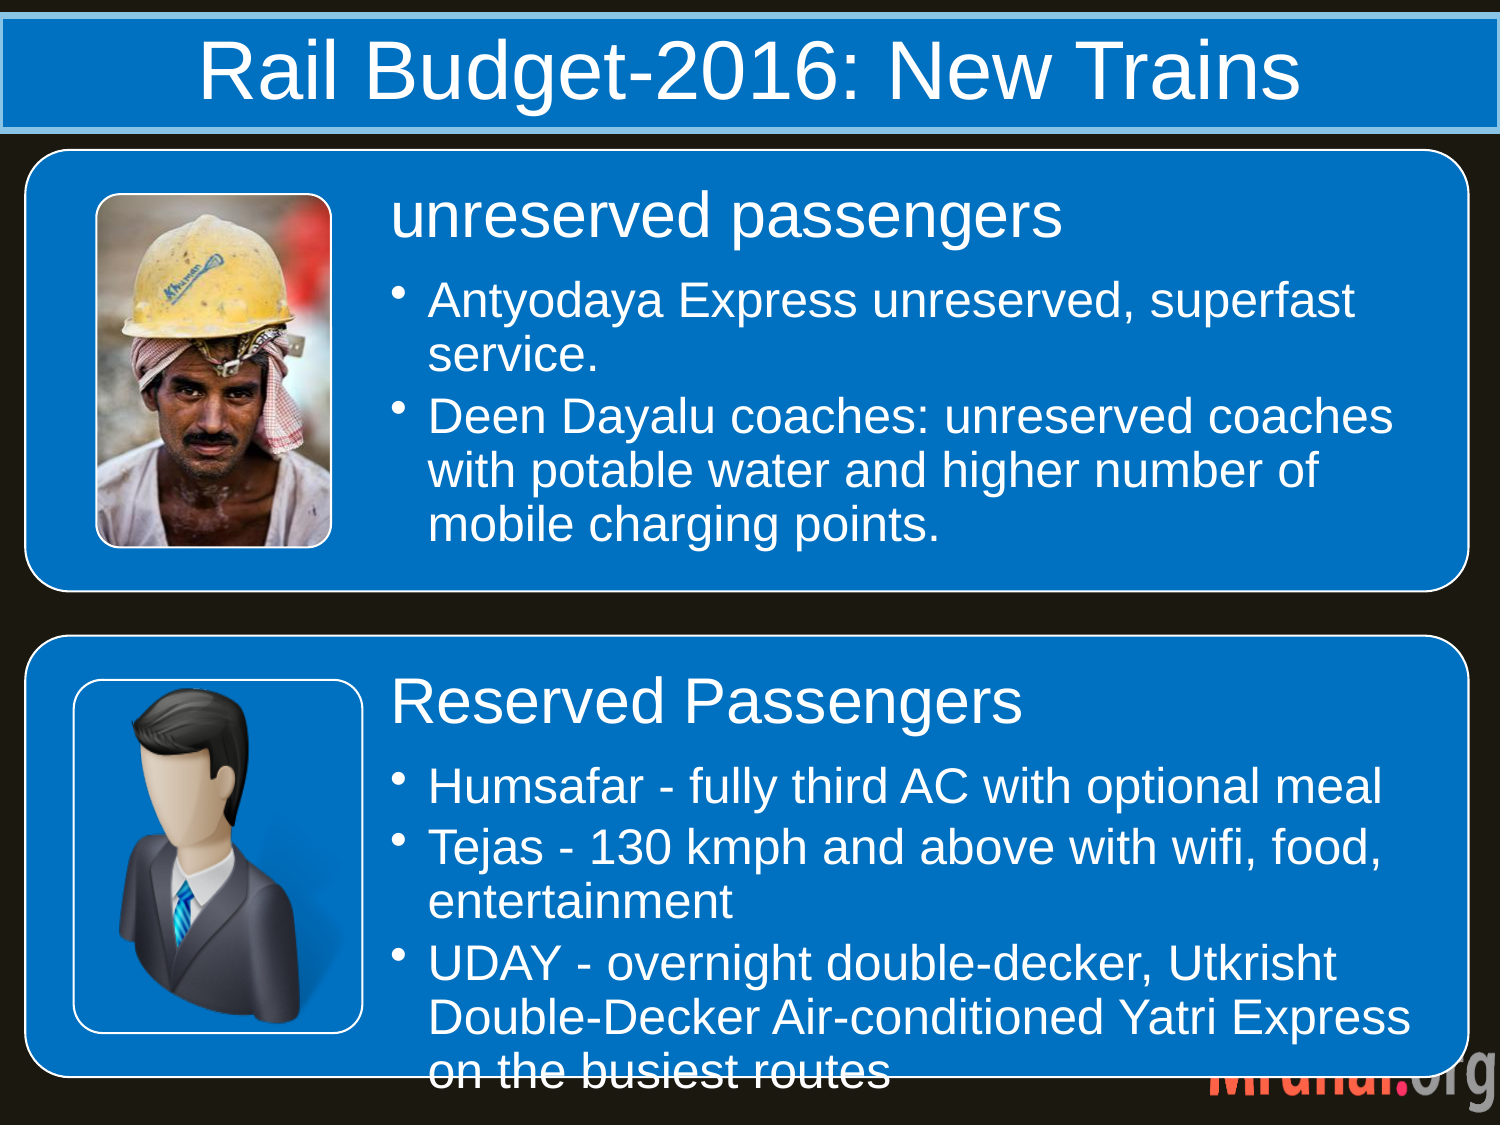

# Rail Budget-2016: New Trains
unreserved passengers
Antyodaya Express unreserved, superfast service.
Deen Dayalu coaches: unreserved coaches with potable water and higher number of mobile charging points.
Reserved Passengers
Humsafar - fully third AC with optional meal
Tejas - 130 kmph and above with wifi, food, entertainment
UDAY - overnight double-decker, Utkrisht Double-Decker Air-conditioned Yatri Express on the busiest routes